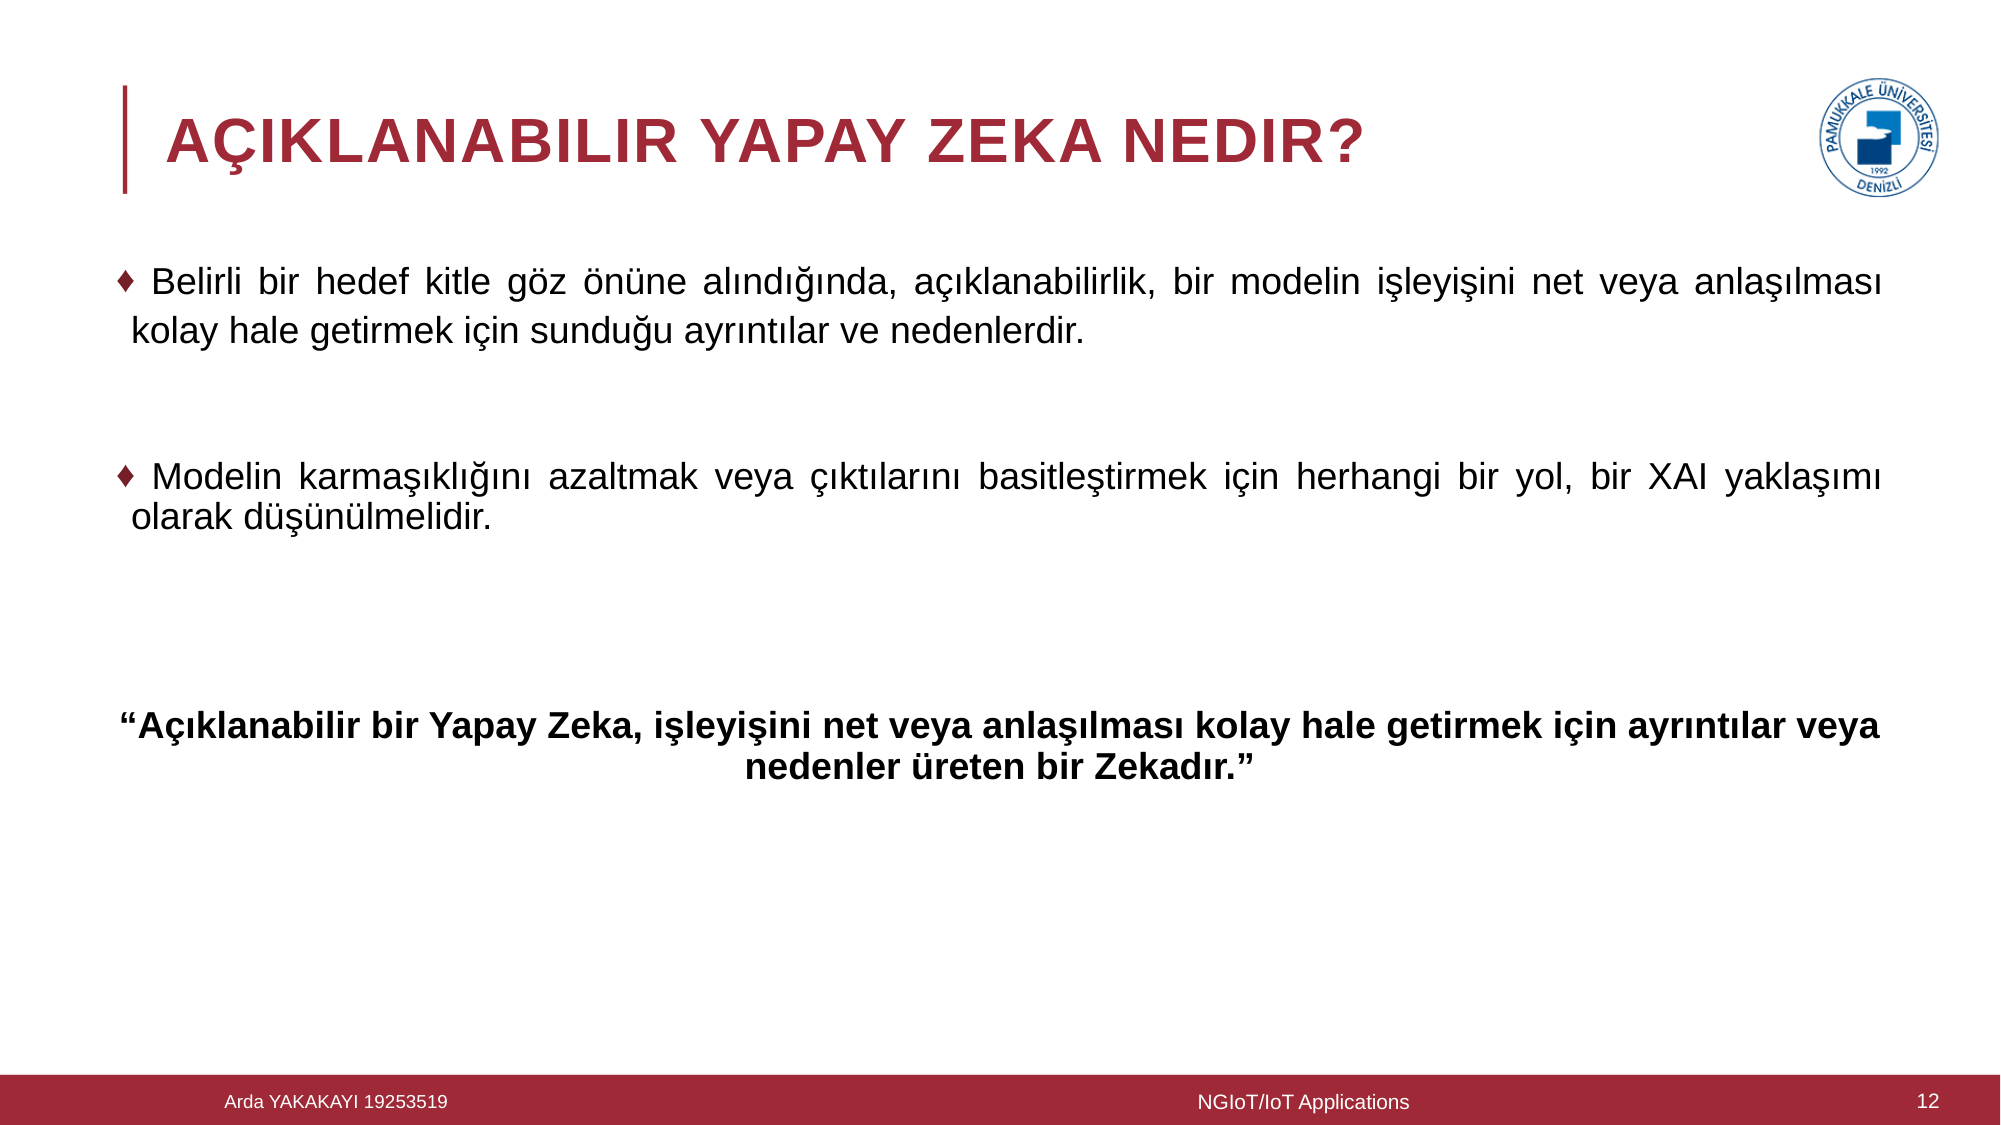

# Açıklanabilir Yapay Zeka Nedir?
 Belirli bir hedef kitle göz önüne alındığında, açıklanabilirlik, bir modelin işleyişini net veya anlaşılması kolay hale getirmek için sunduğu ayrıntılar ve nedenlerdir.

 Modelin karmaşıklığını azaltmak veya çıktılarını basitleştirmek için herhangi bir yol, bir XAI yaklaşımı olarak düşünülmelidir.

“Açıklanabilir bir Yapay Zeka, işleyişini net veya anlaşılması kolay hale getirmek için ayrıntılar veya nedenler üreten bir Zekadır.”

NGIoT/IoT Applications
12